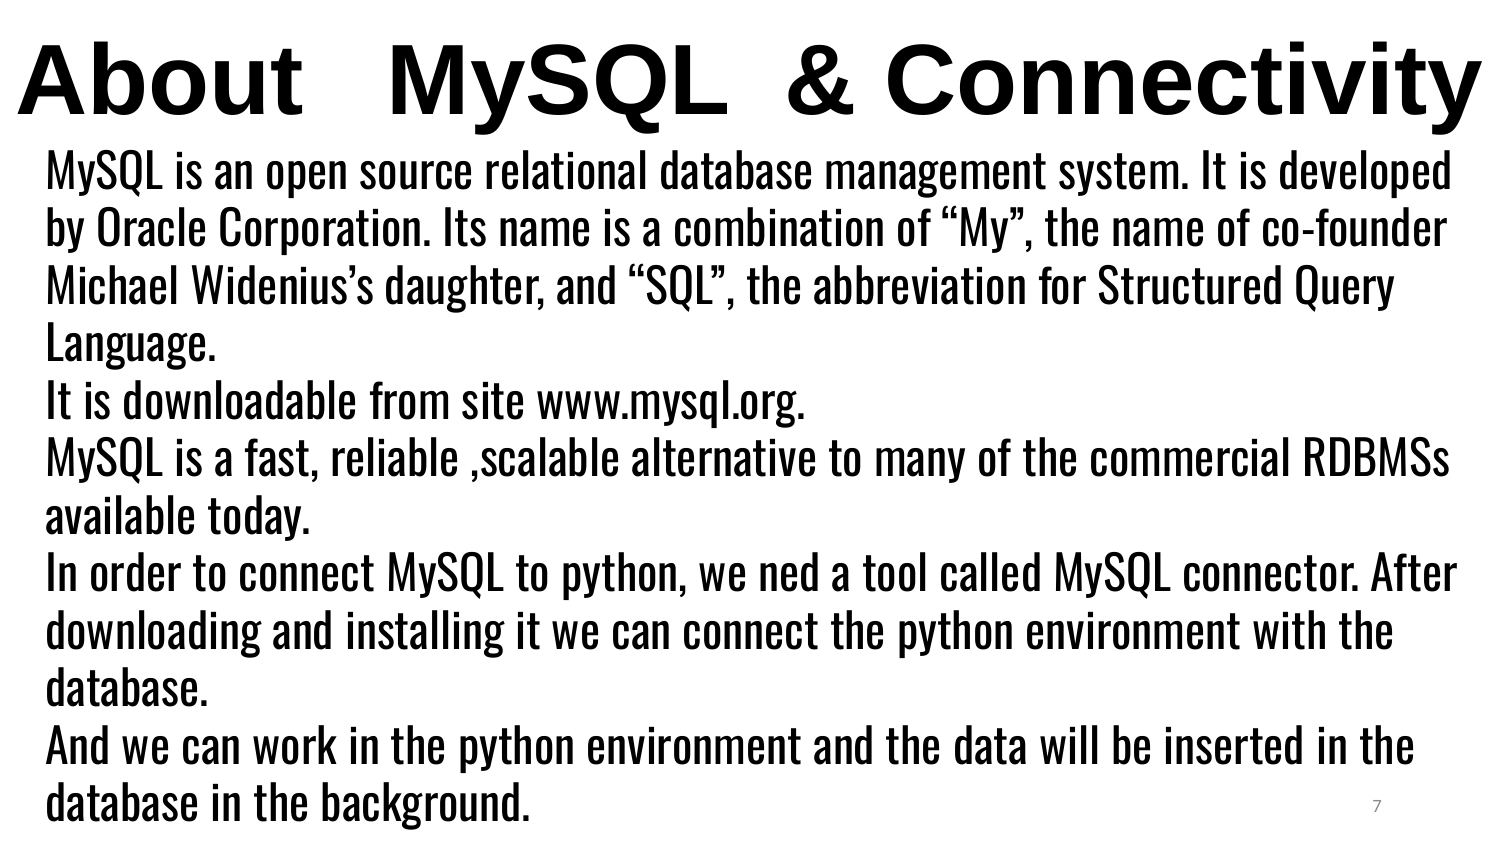

About   MySQL  & Connectivity
MySQL is an open source relational database management system. It is developed by Oracle Corporation. Its name is a combination of “My”, the name of co-founder Michael Widenius’s daughter, and “SQL”, the abbreviation for Structured Query Language.
It is downloadable from site www.mysql.org.
MySQL is a fast, reliable ,scalable alternative to many of the commercial RDBMSs available today.
In order to connect MySQL to python, we ned a tool called MySQL connector. After downloading and installing it we can connect the python environment with the database.
And we can work in the python environment and the data will be inserted in the database in the background.

7